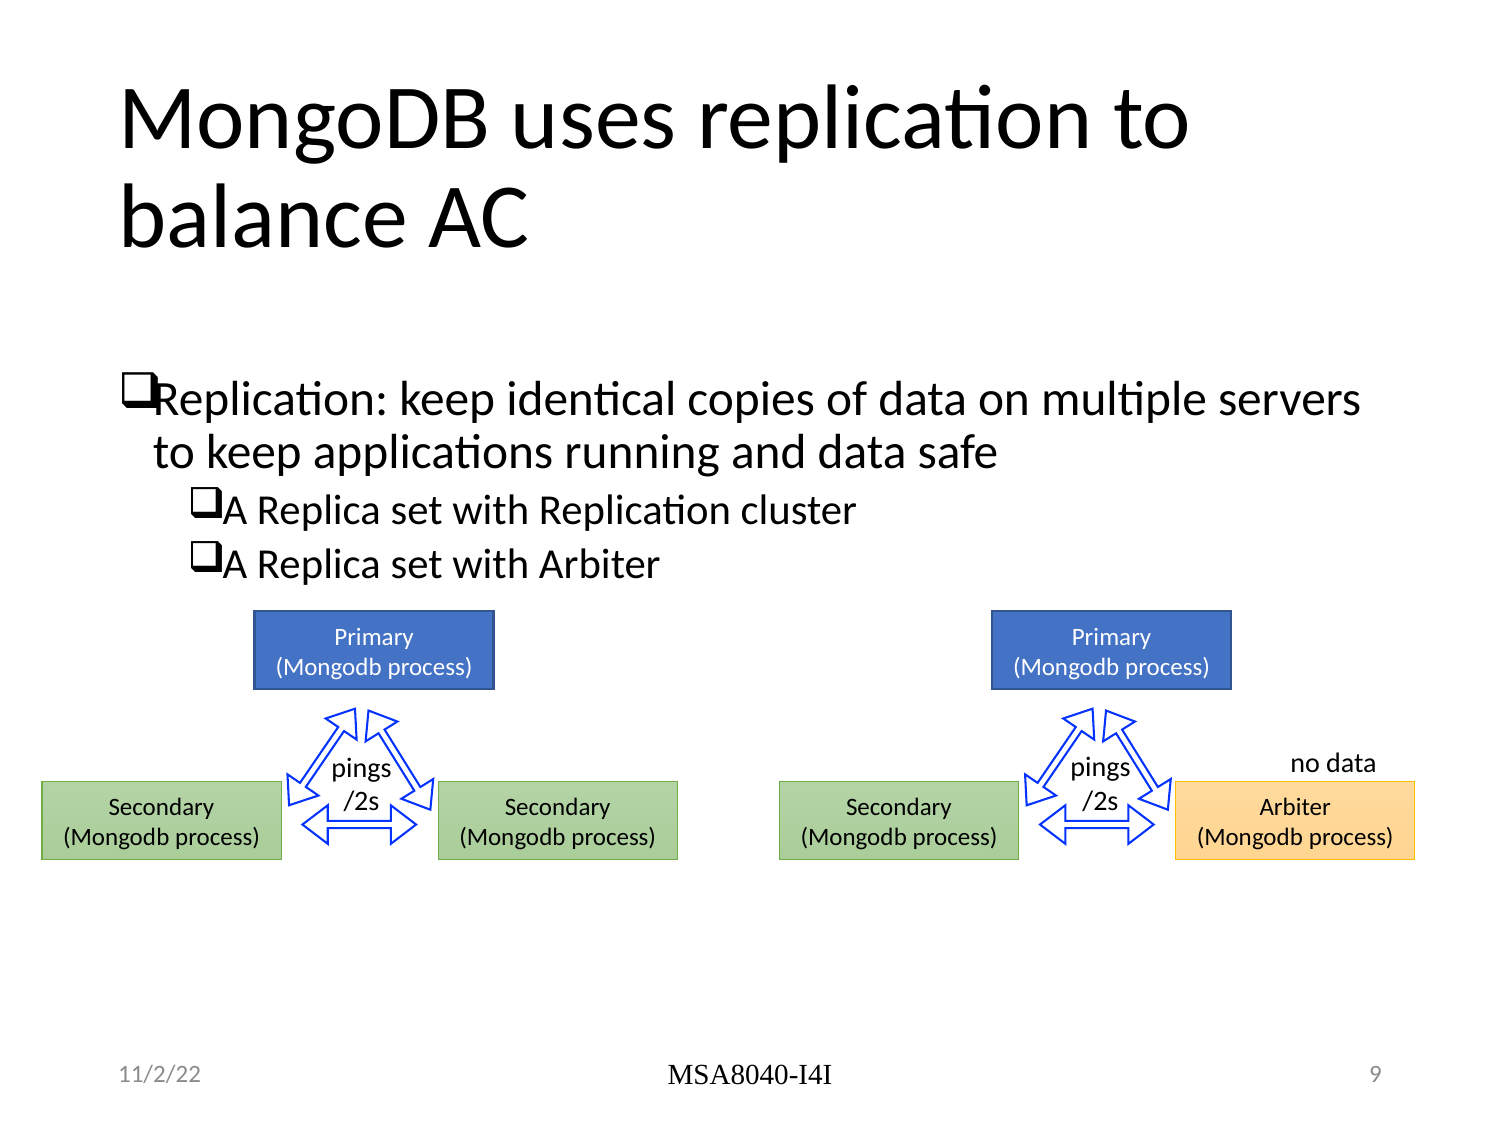

# MongoDB uses replication to balance AC
Replication: keep identical copies of data on multiple servers to keep applications running and data safe
A Replica set with Replication cluster
A Replica set with Arbiter
Primary
(Mongodb process)

Secondary
(Mongodb process)
Arbiter
(Mongodb process)
Primary
(Mongodb process)

pings
/2s

Secondary
(Mongodb process)
Secondary
(Mongodb process)
no data
pings
/2s
11/2/22
MSA8040-I4I
9